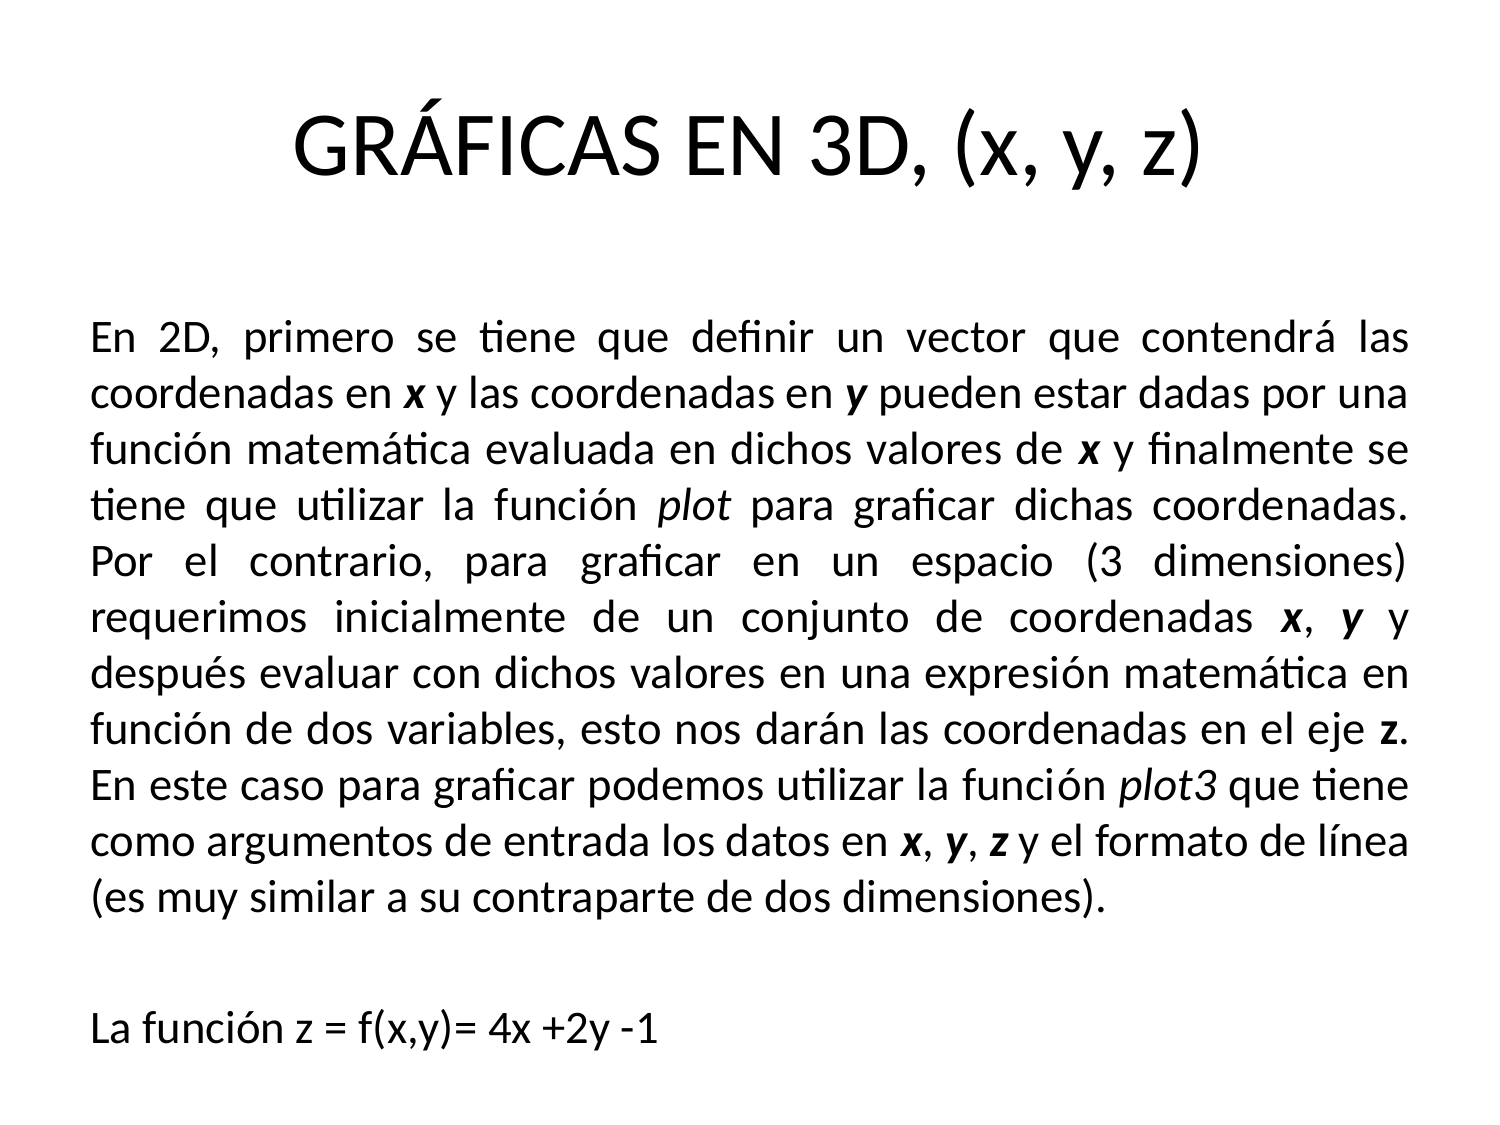

# GRÁFICAS EN 3D, (x, y, z)

En 2D, primero se tiene que definir un vector que contendrá las coordenadas en x y las coordenadas en y pueden estar dadas por una función matemática evaluada en dichos valores de x y finalmente se tiene que utilizar la función plot para graficar dichas coordenadas. Por el contrario, para graficar en un espacio (3 dimensiones) requerimos inicialmente de un conjunto de coordenadas x, y y después evaluar con dichos valores en una expresión matemática en función de dos variables, esto nos darán las coordenadas en el eje z. En este caso para graficar podemos utilizar la función plot3 que tiene como argumentos de entrada los datos en x, y, z y el formato de línea (es muy similar a su contraparte de dos dimensiones).

La función z = f(x,y)= 4x +2y -1